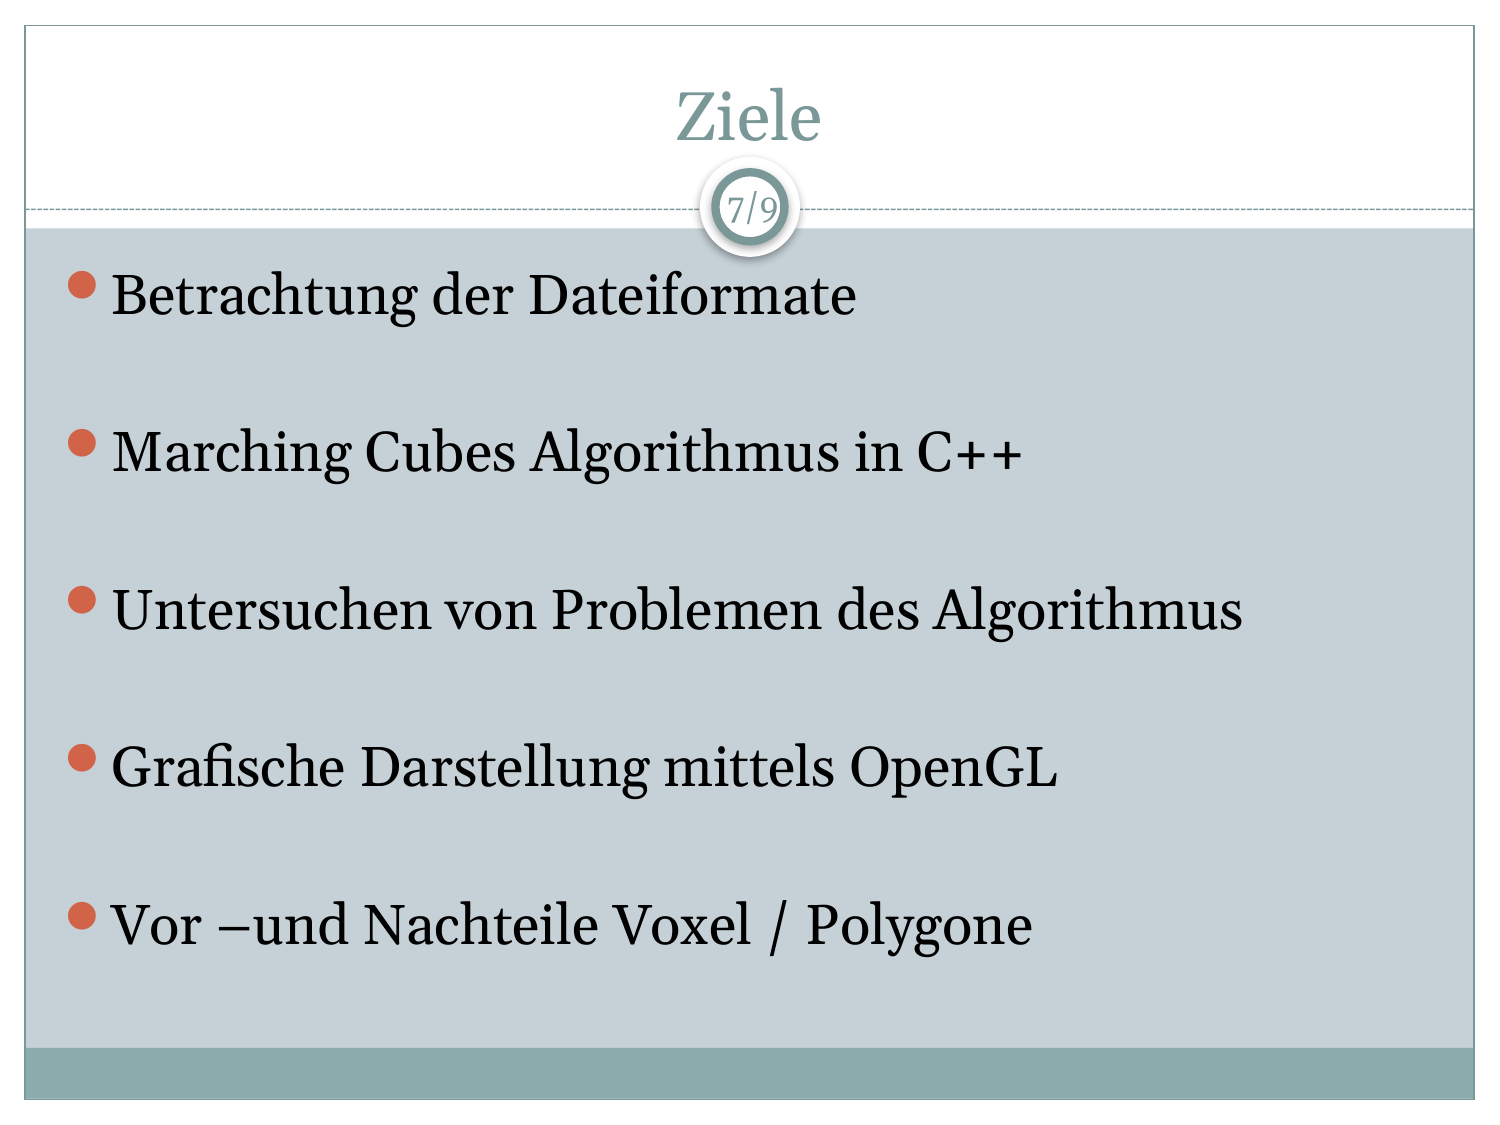

# Ziele
7/9
Betrachtung der Dateiformate

Marching Cubes Algorithmus in C++

Untersuchen von Problemen des Algorithmus

Grafische Darstellung mittels OpenGL

Vor –und Nachteile Voxel / Polygone